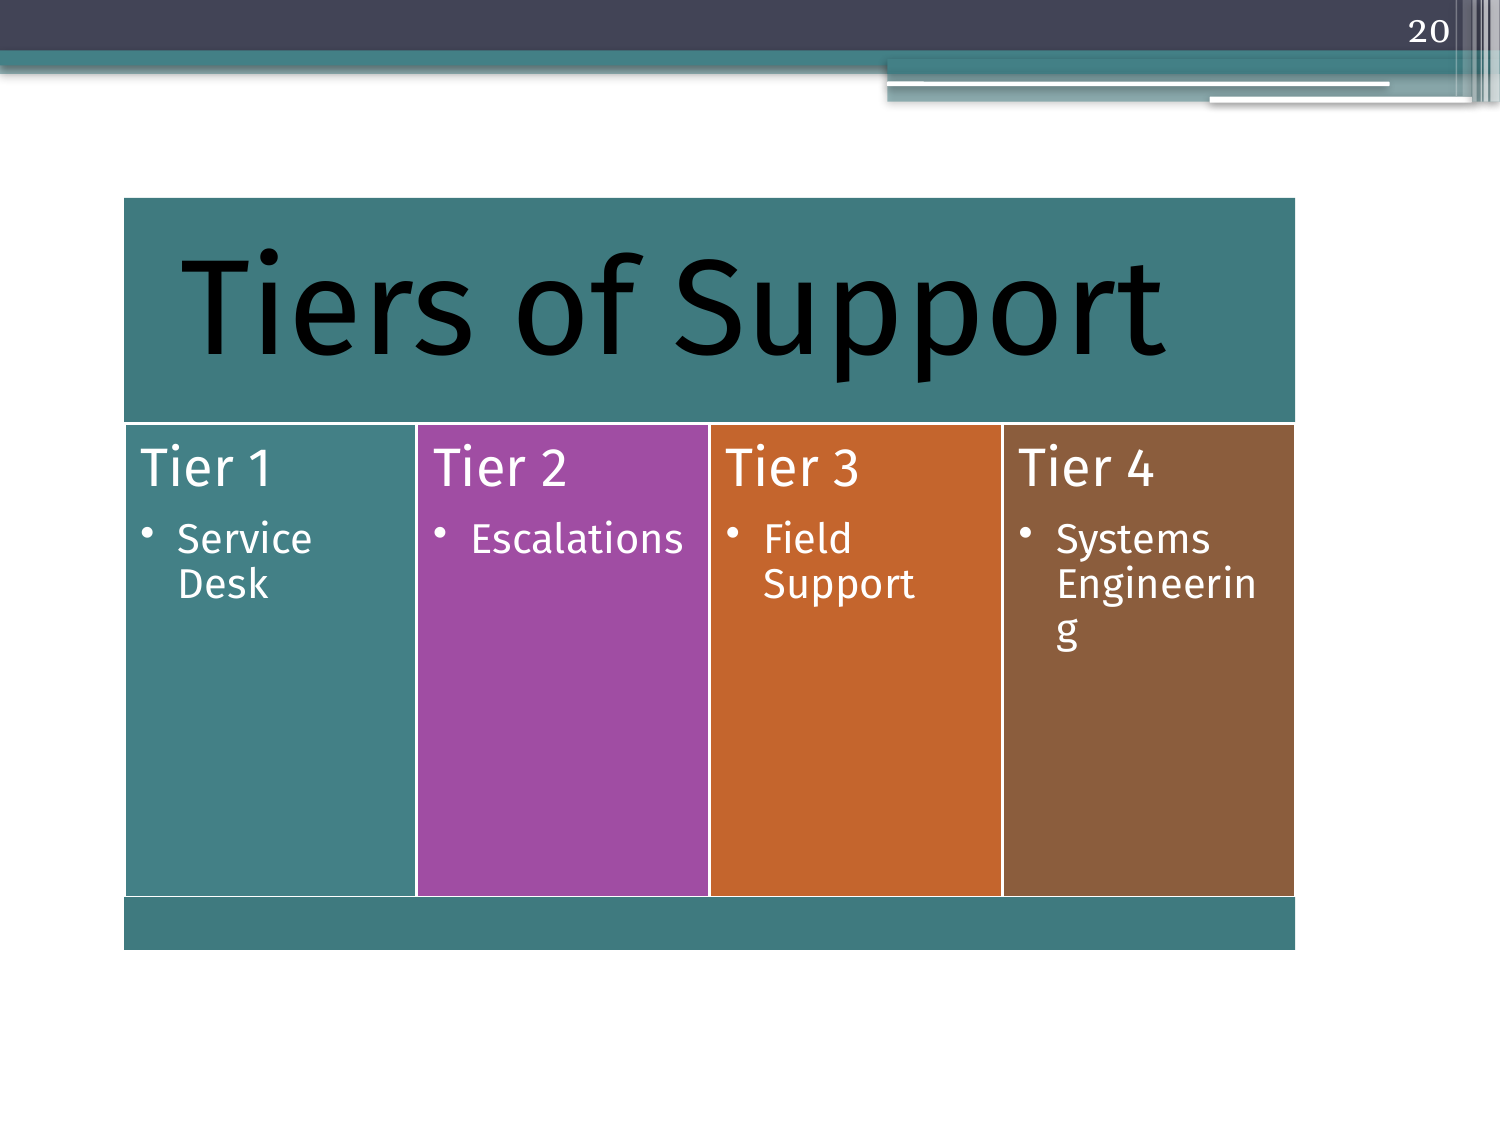

20
Tiers of Support
Tier 1
Service Desk
Tier 2
Escalations
Tier 3
Field Support
Tier 4
Systems Engineering